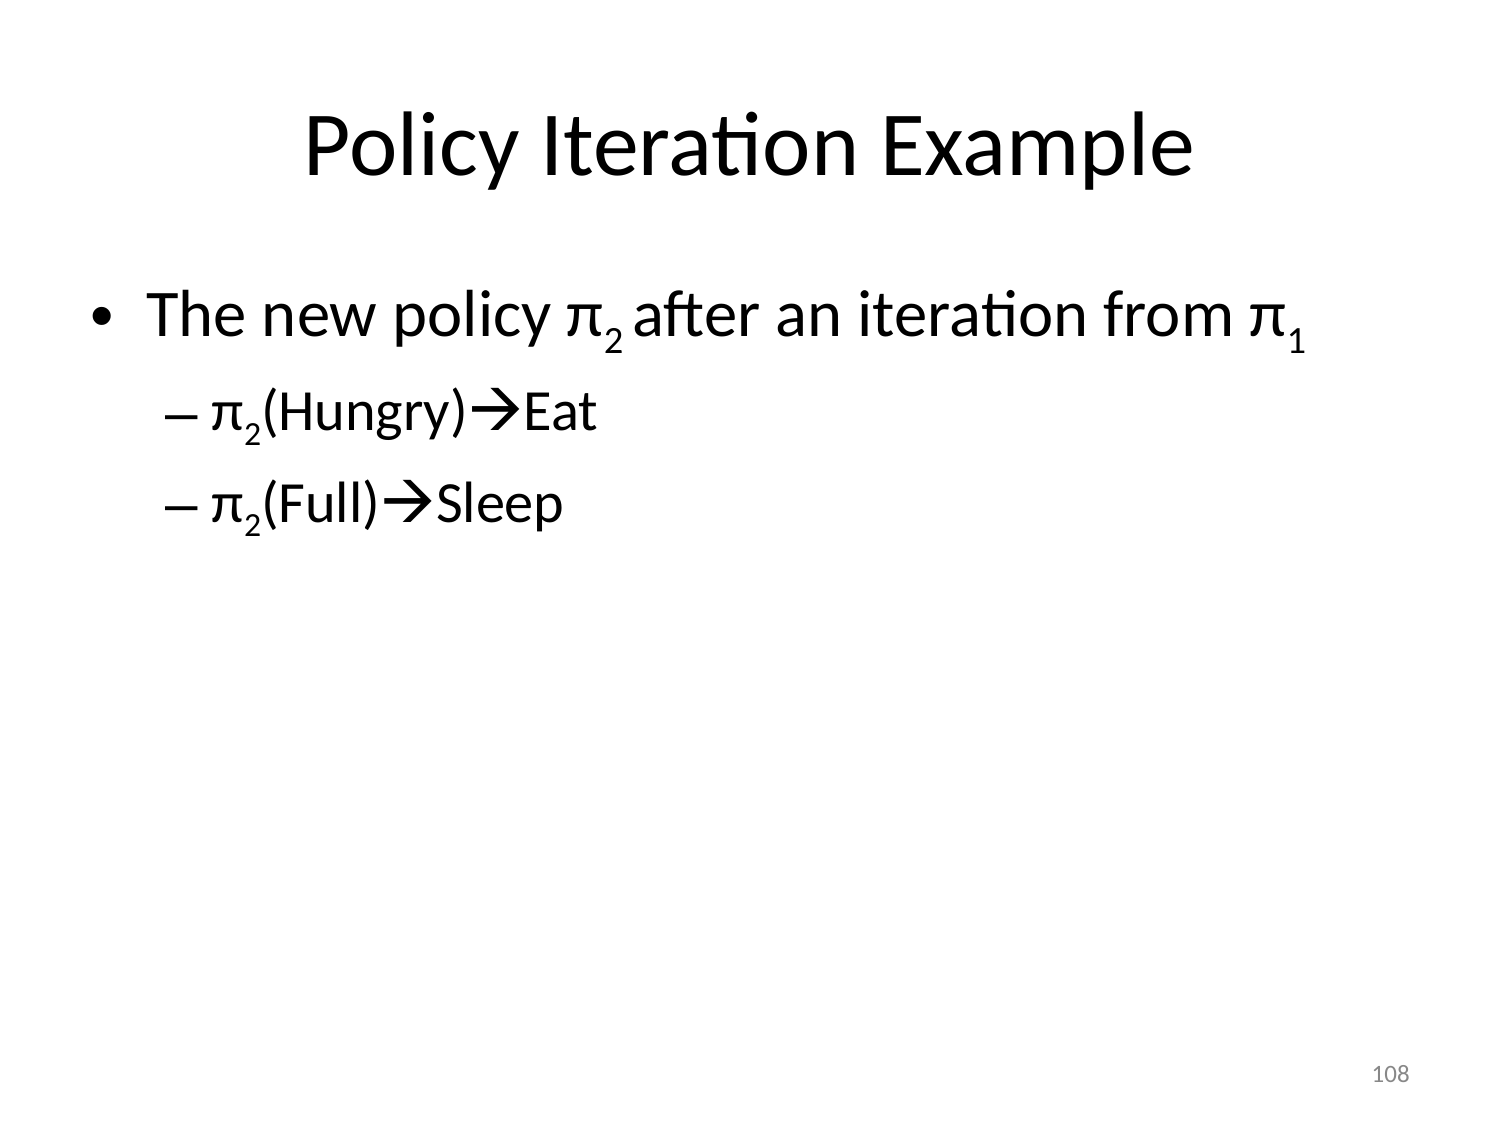

# Policy Iteration Example
The new policy π2 after an iteration from π1
π2(Hungry)🡪Eat
π2(Full)🡪Sleep
108